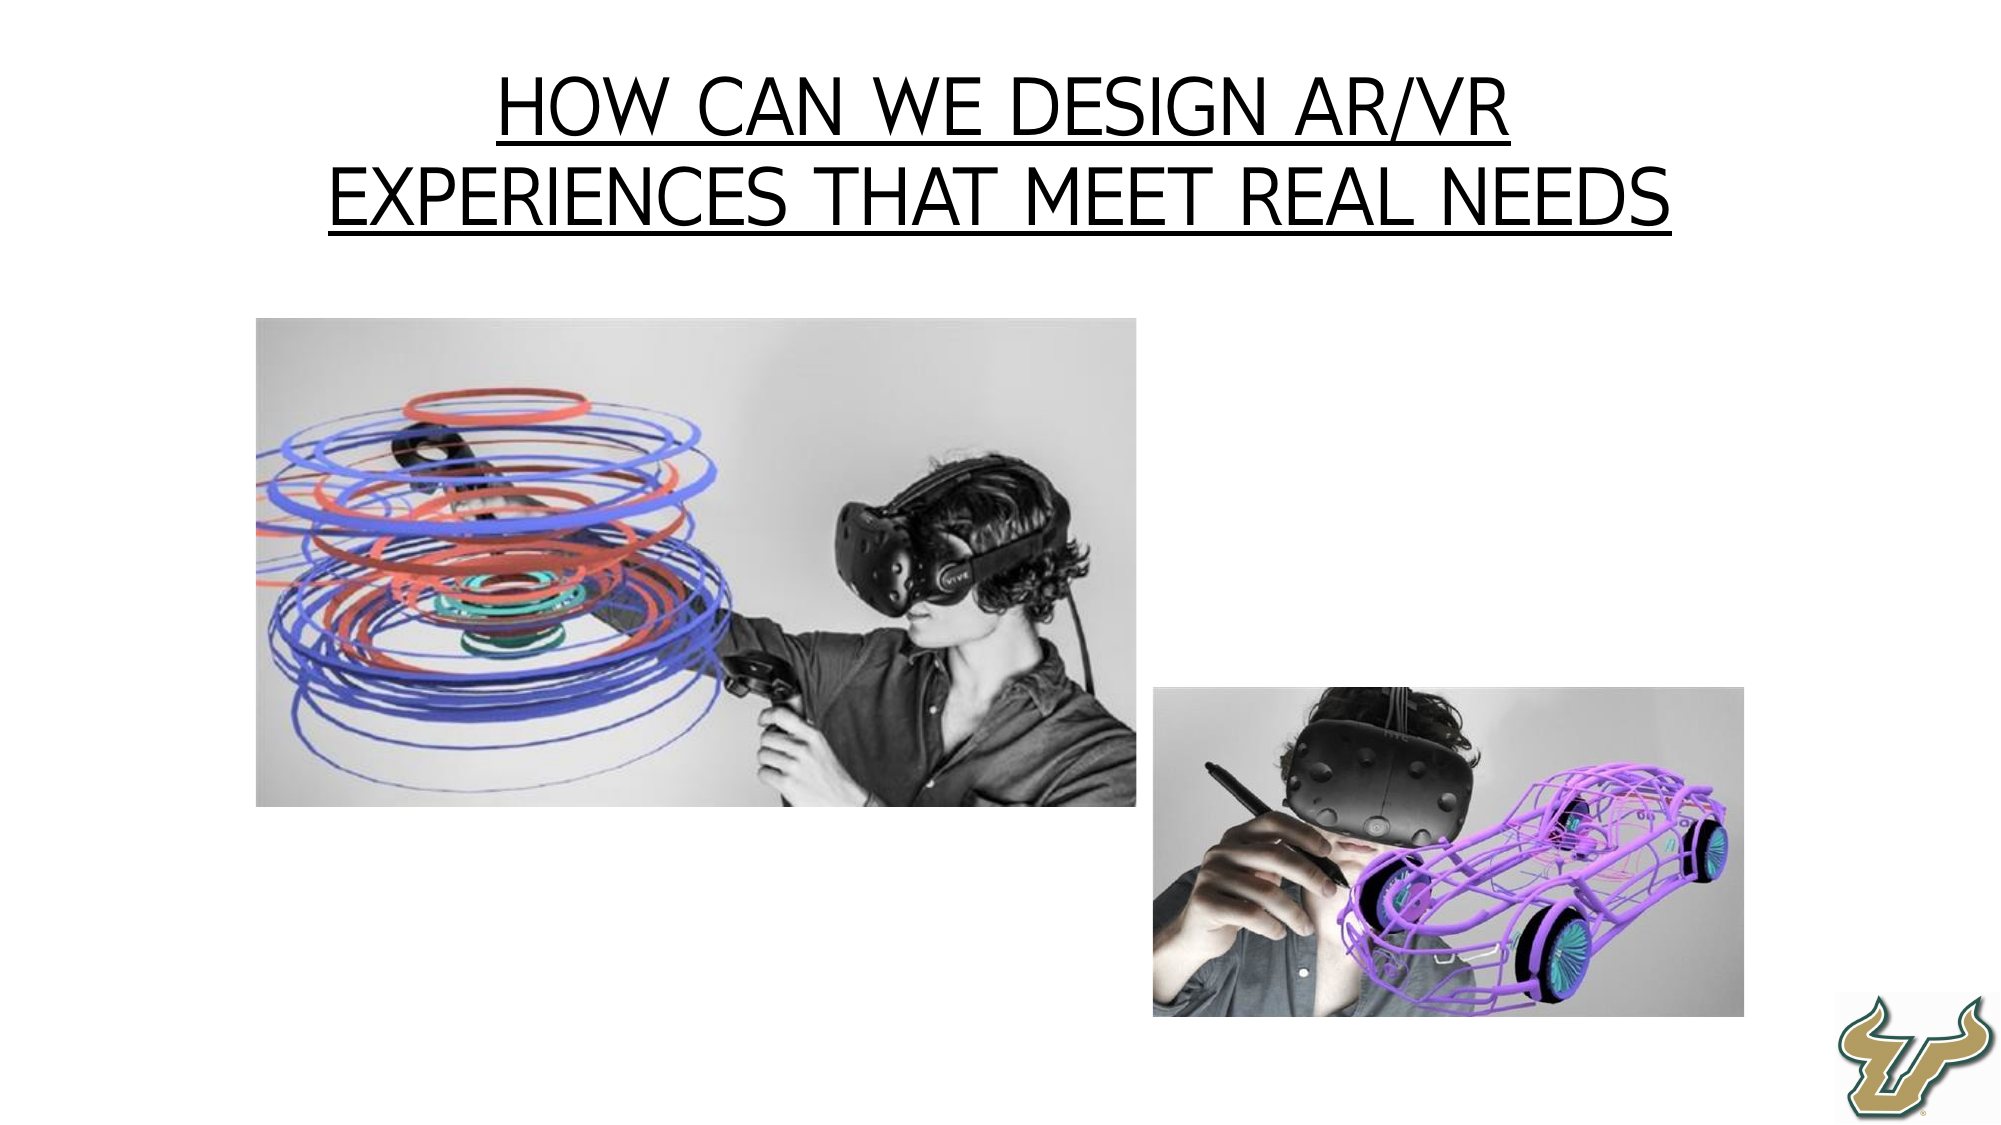

How Can we Design AR/VR experiences that meet real needs